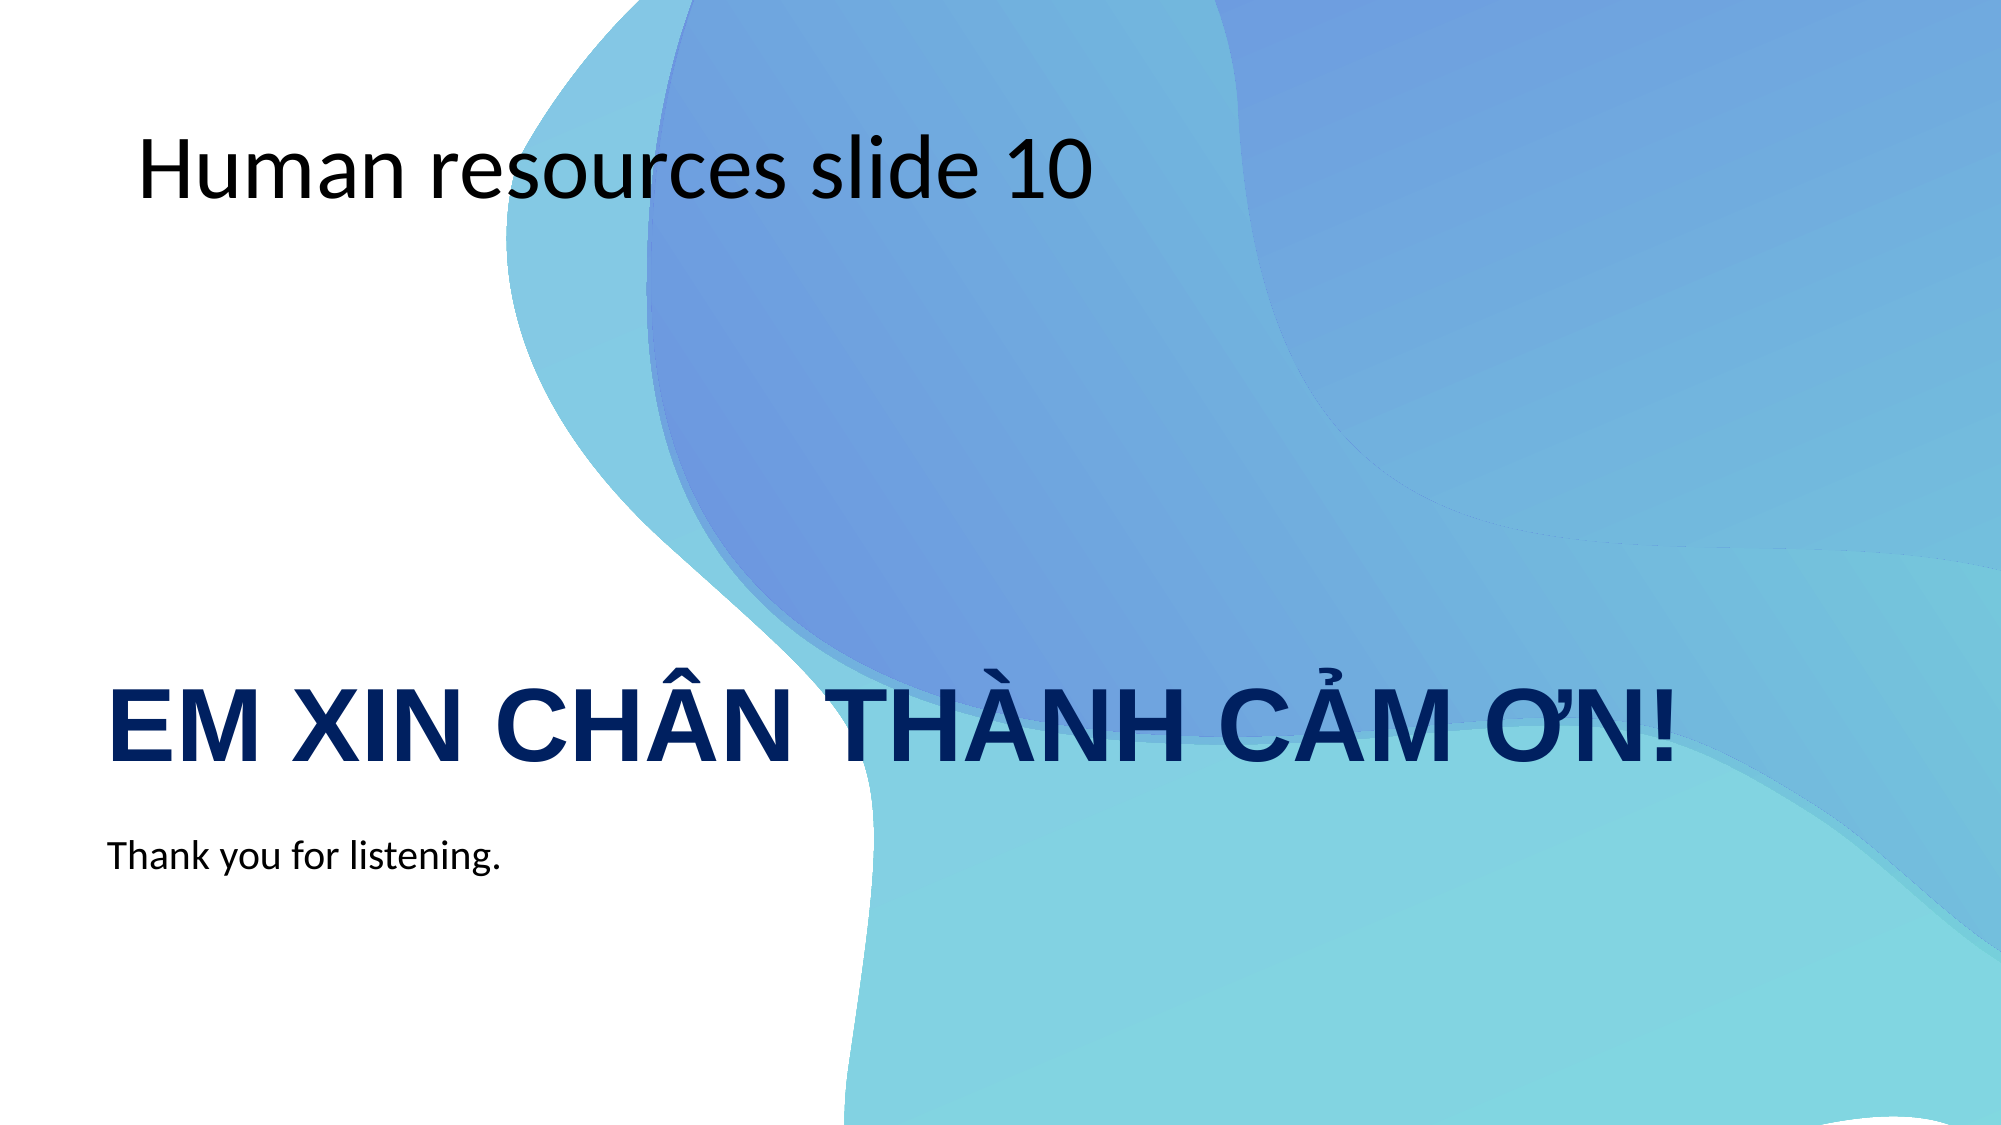

# Human resources slide 10
EM XIN CHÂN THÀNH CẢM ƠN!
Thank you for listening.